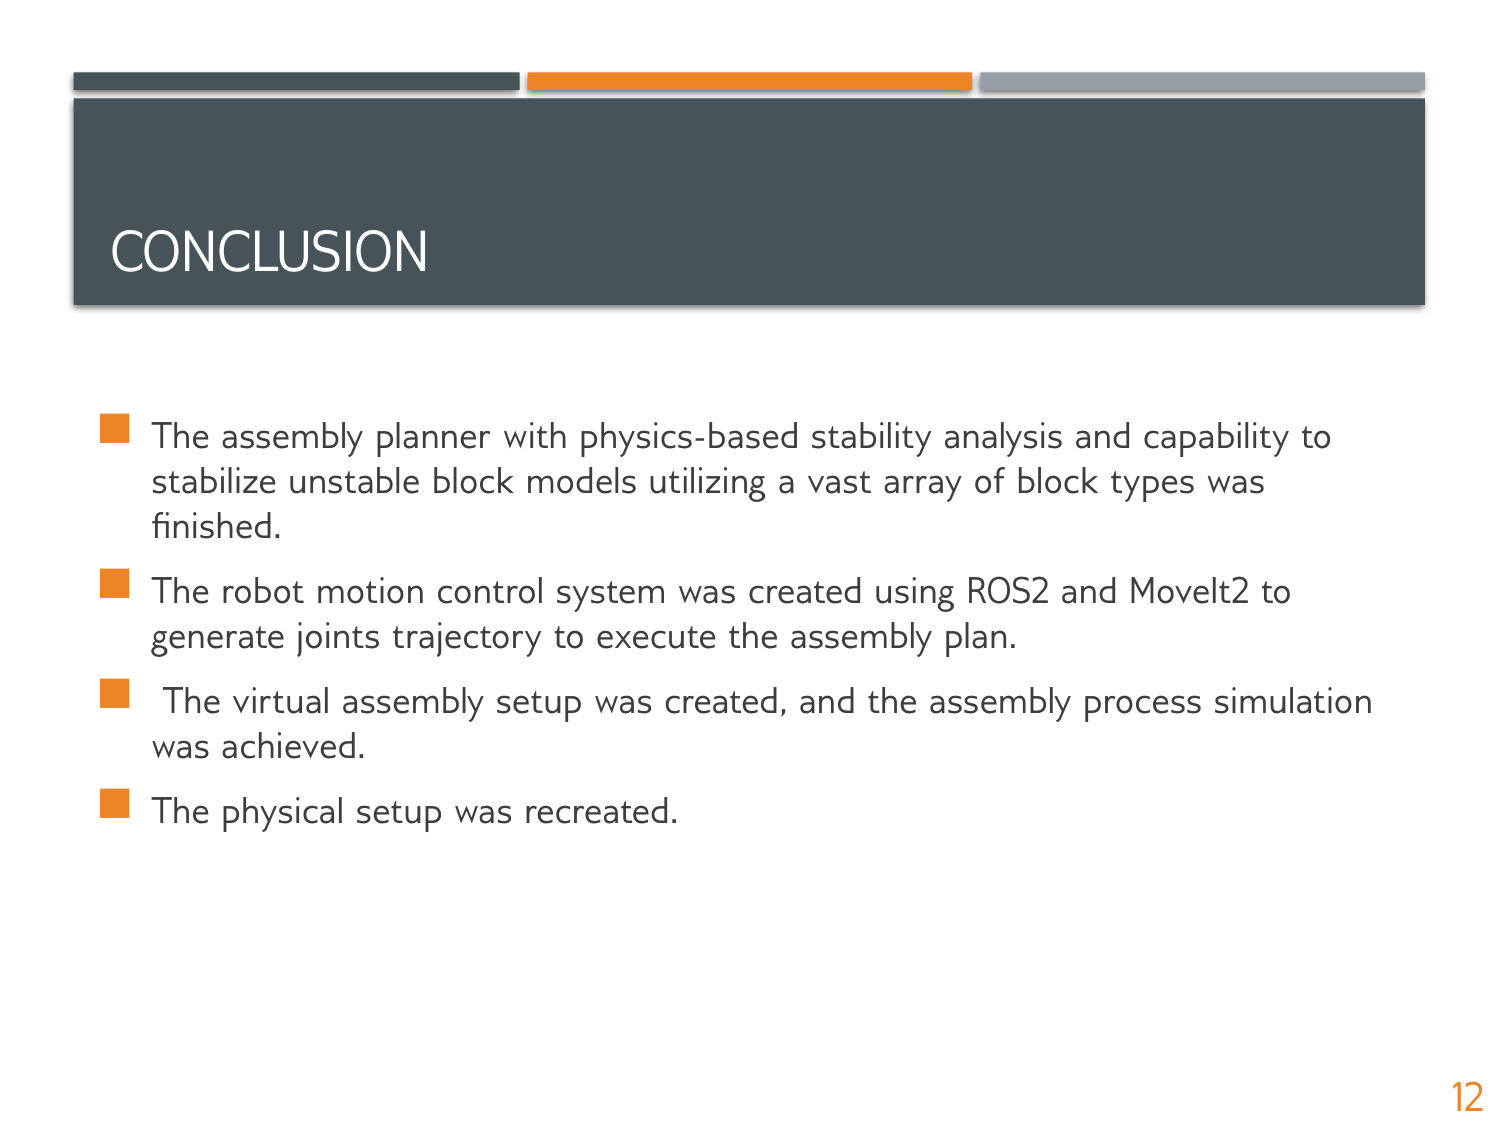

# Conclusion
The assembly planner with physics-based stability analysis and capability to stabilize unstable block models utilizing a vast array of block types was finished.
The robot motion control system was created using ROS2 and MoveIt2 to generate joints trajectory to execute the assembly plan.
 The virtual assembly setup was created, and the assembly process simulation was achieved.
The physical setup was recreated.

12